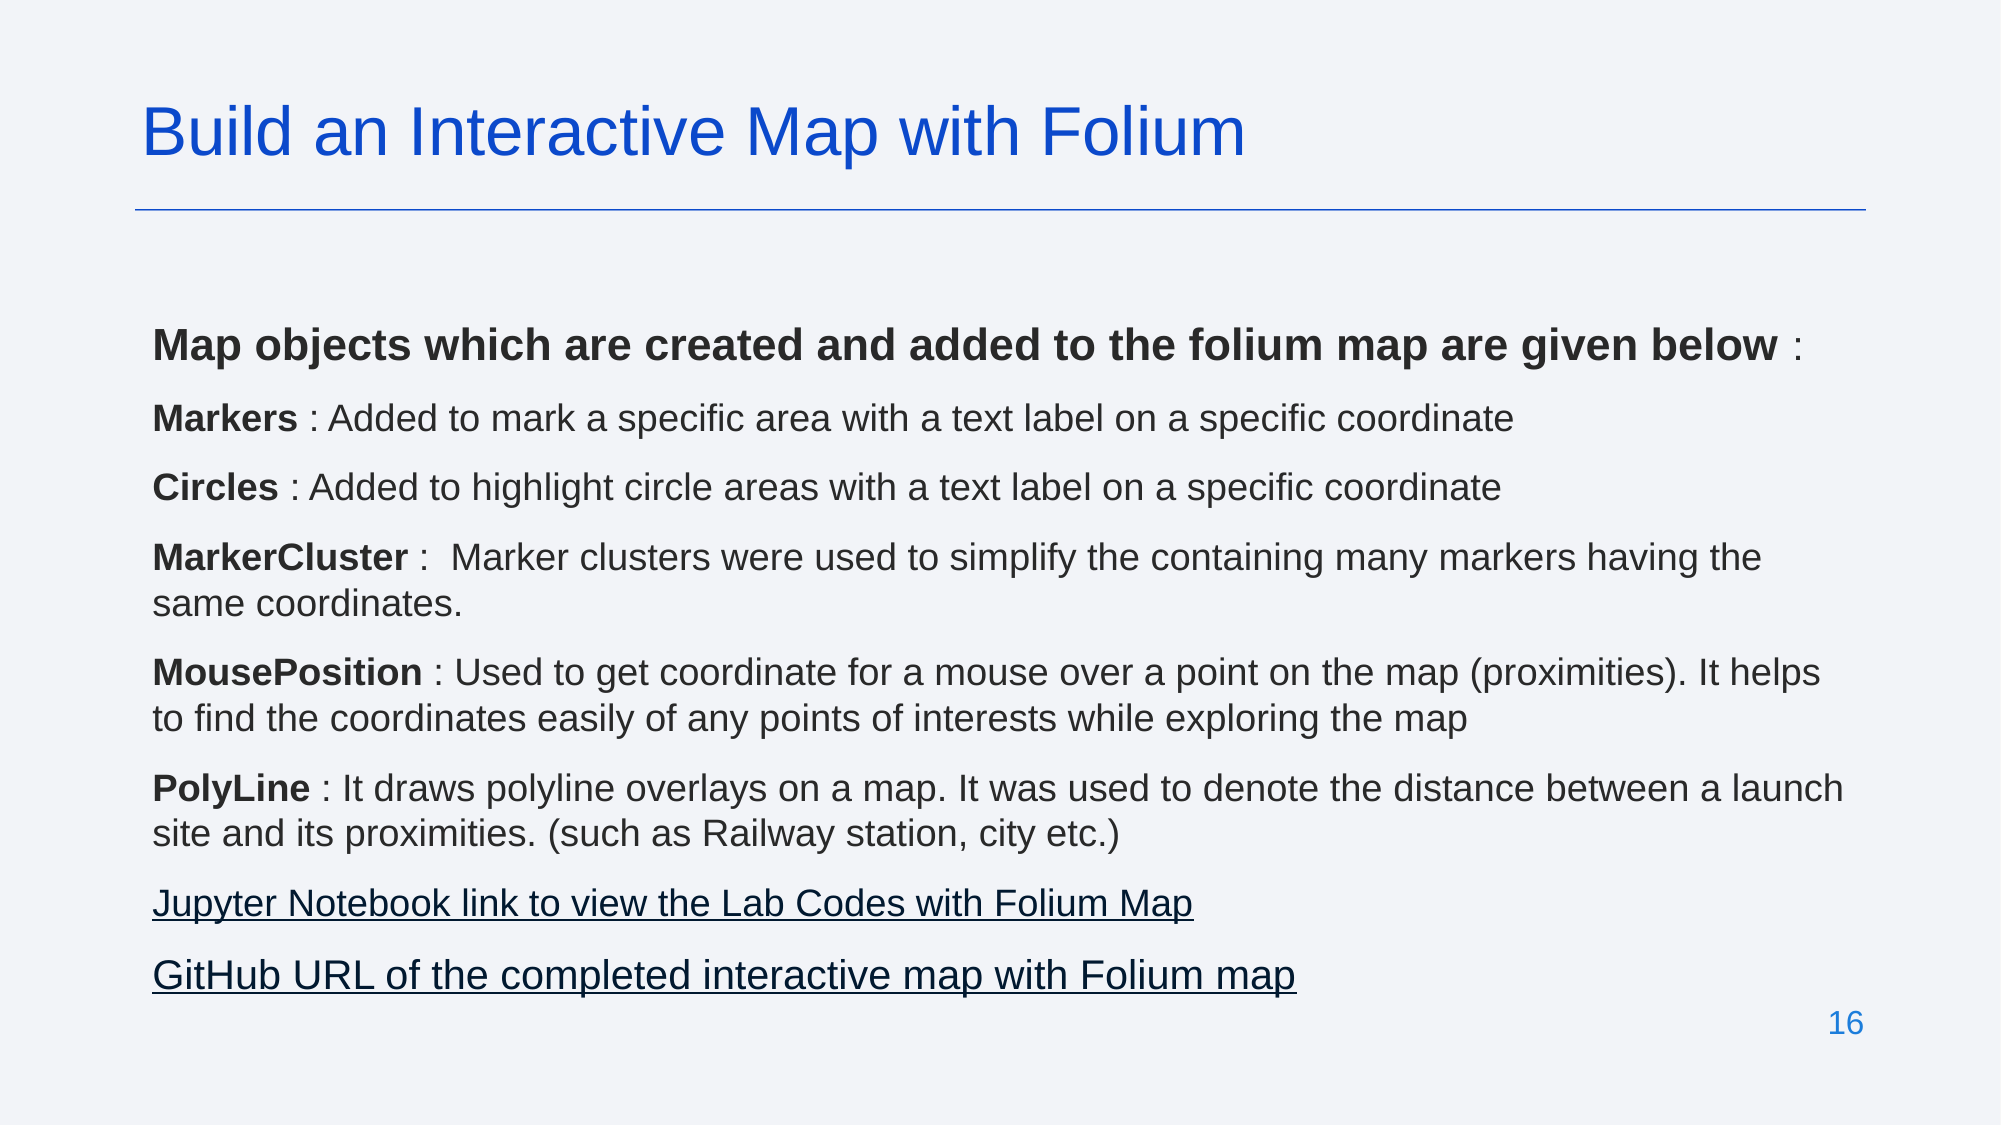

Build an Interactive Map with Folium
Map objects which are created and added to the folium map are given below :
Markers : Added to mark a specific area with a text label on a specific coordinate
Circles : Added to highlight circle areas with a text label on a specific coordinate
MarkerCluster :  Marker clusters were used to simplify the containing many markers having the same coordinates.
MousePosition : Used to get coordinate for a mouse over a point on the map (proximities). It helps to find the coordinates easily of any points of interests while exploring the map
PolyLine : It draws polyline overlays on a map. It was used to denote the distance between a launch site and its proximities. (such as Railway station, city etc.)
Jupyter Notebook link to view the Lab Codes with Folium Map
GitHub URL of the completed interactive map with Folium map

16